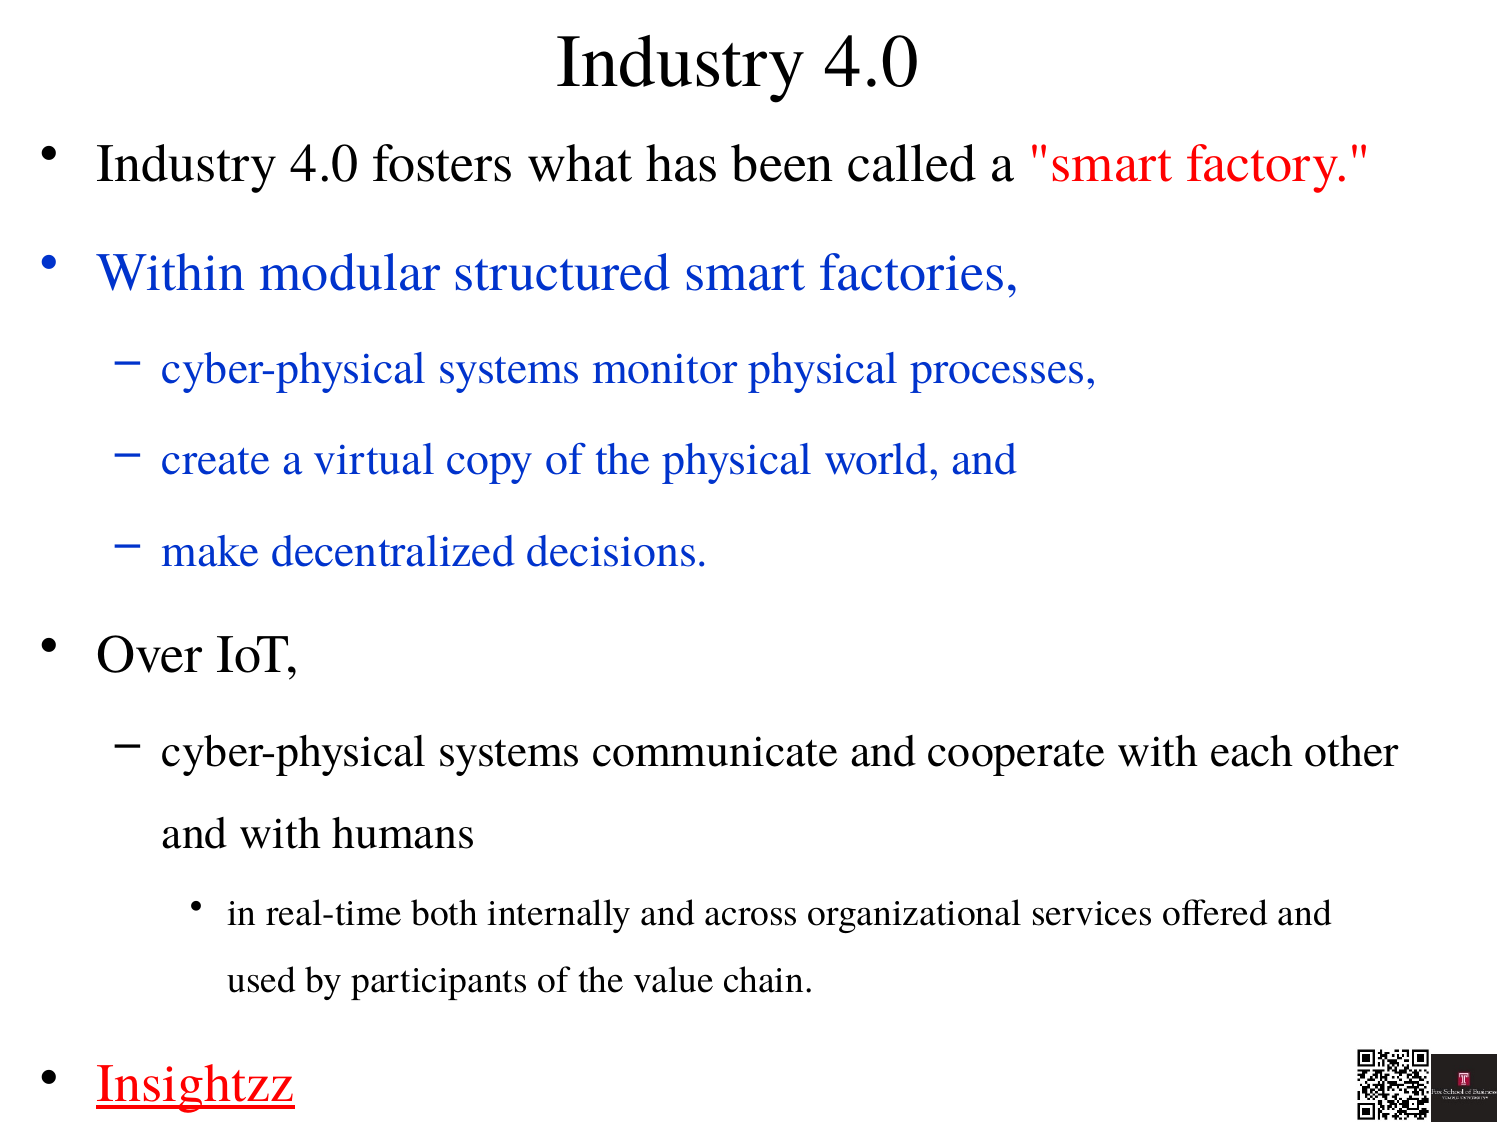

# Industry 4.0
Industry 4.0 fosters what has been called a "smart factory."
Within modular structured smart factories,
cyber-physical systems monitor physical processes,
create a virtual copy of the physical world, and
make decentralized decisions.
Over IoT,
cyber-physical systems communicate and cooperate with each other and with humans
in real-time both internally and across organizational services offered and used by participants of the value chain.
Insightzz